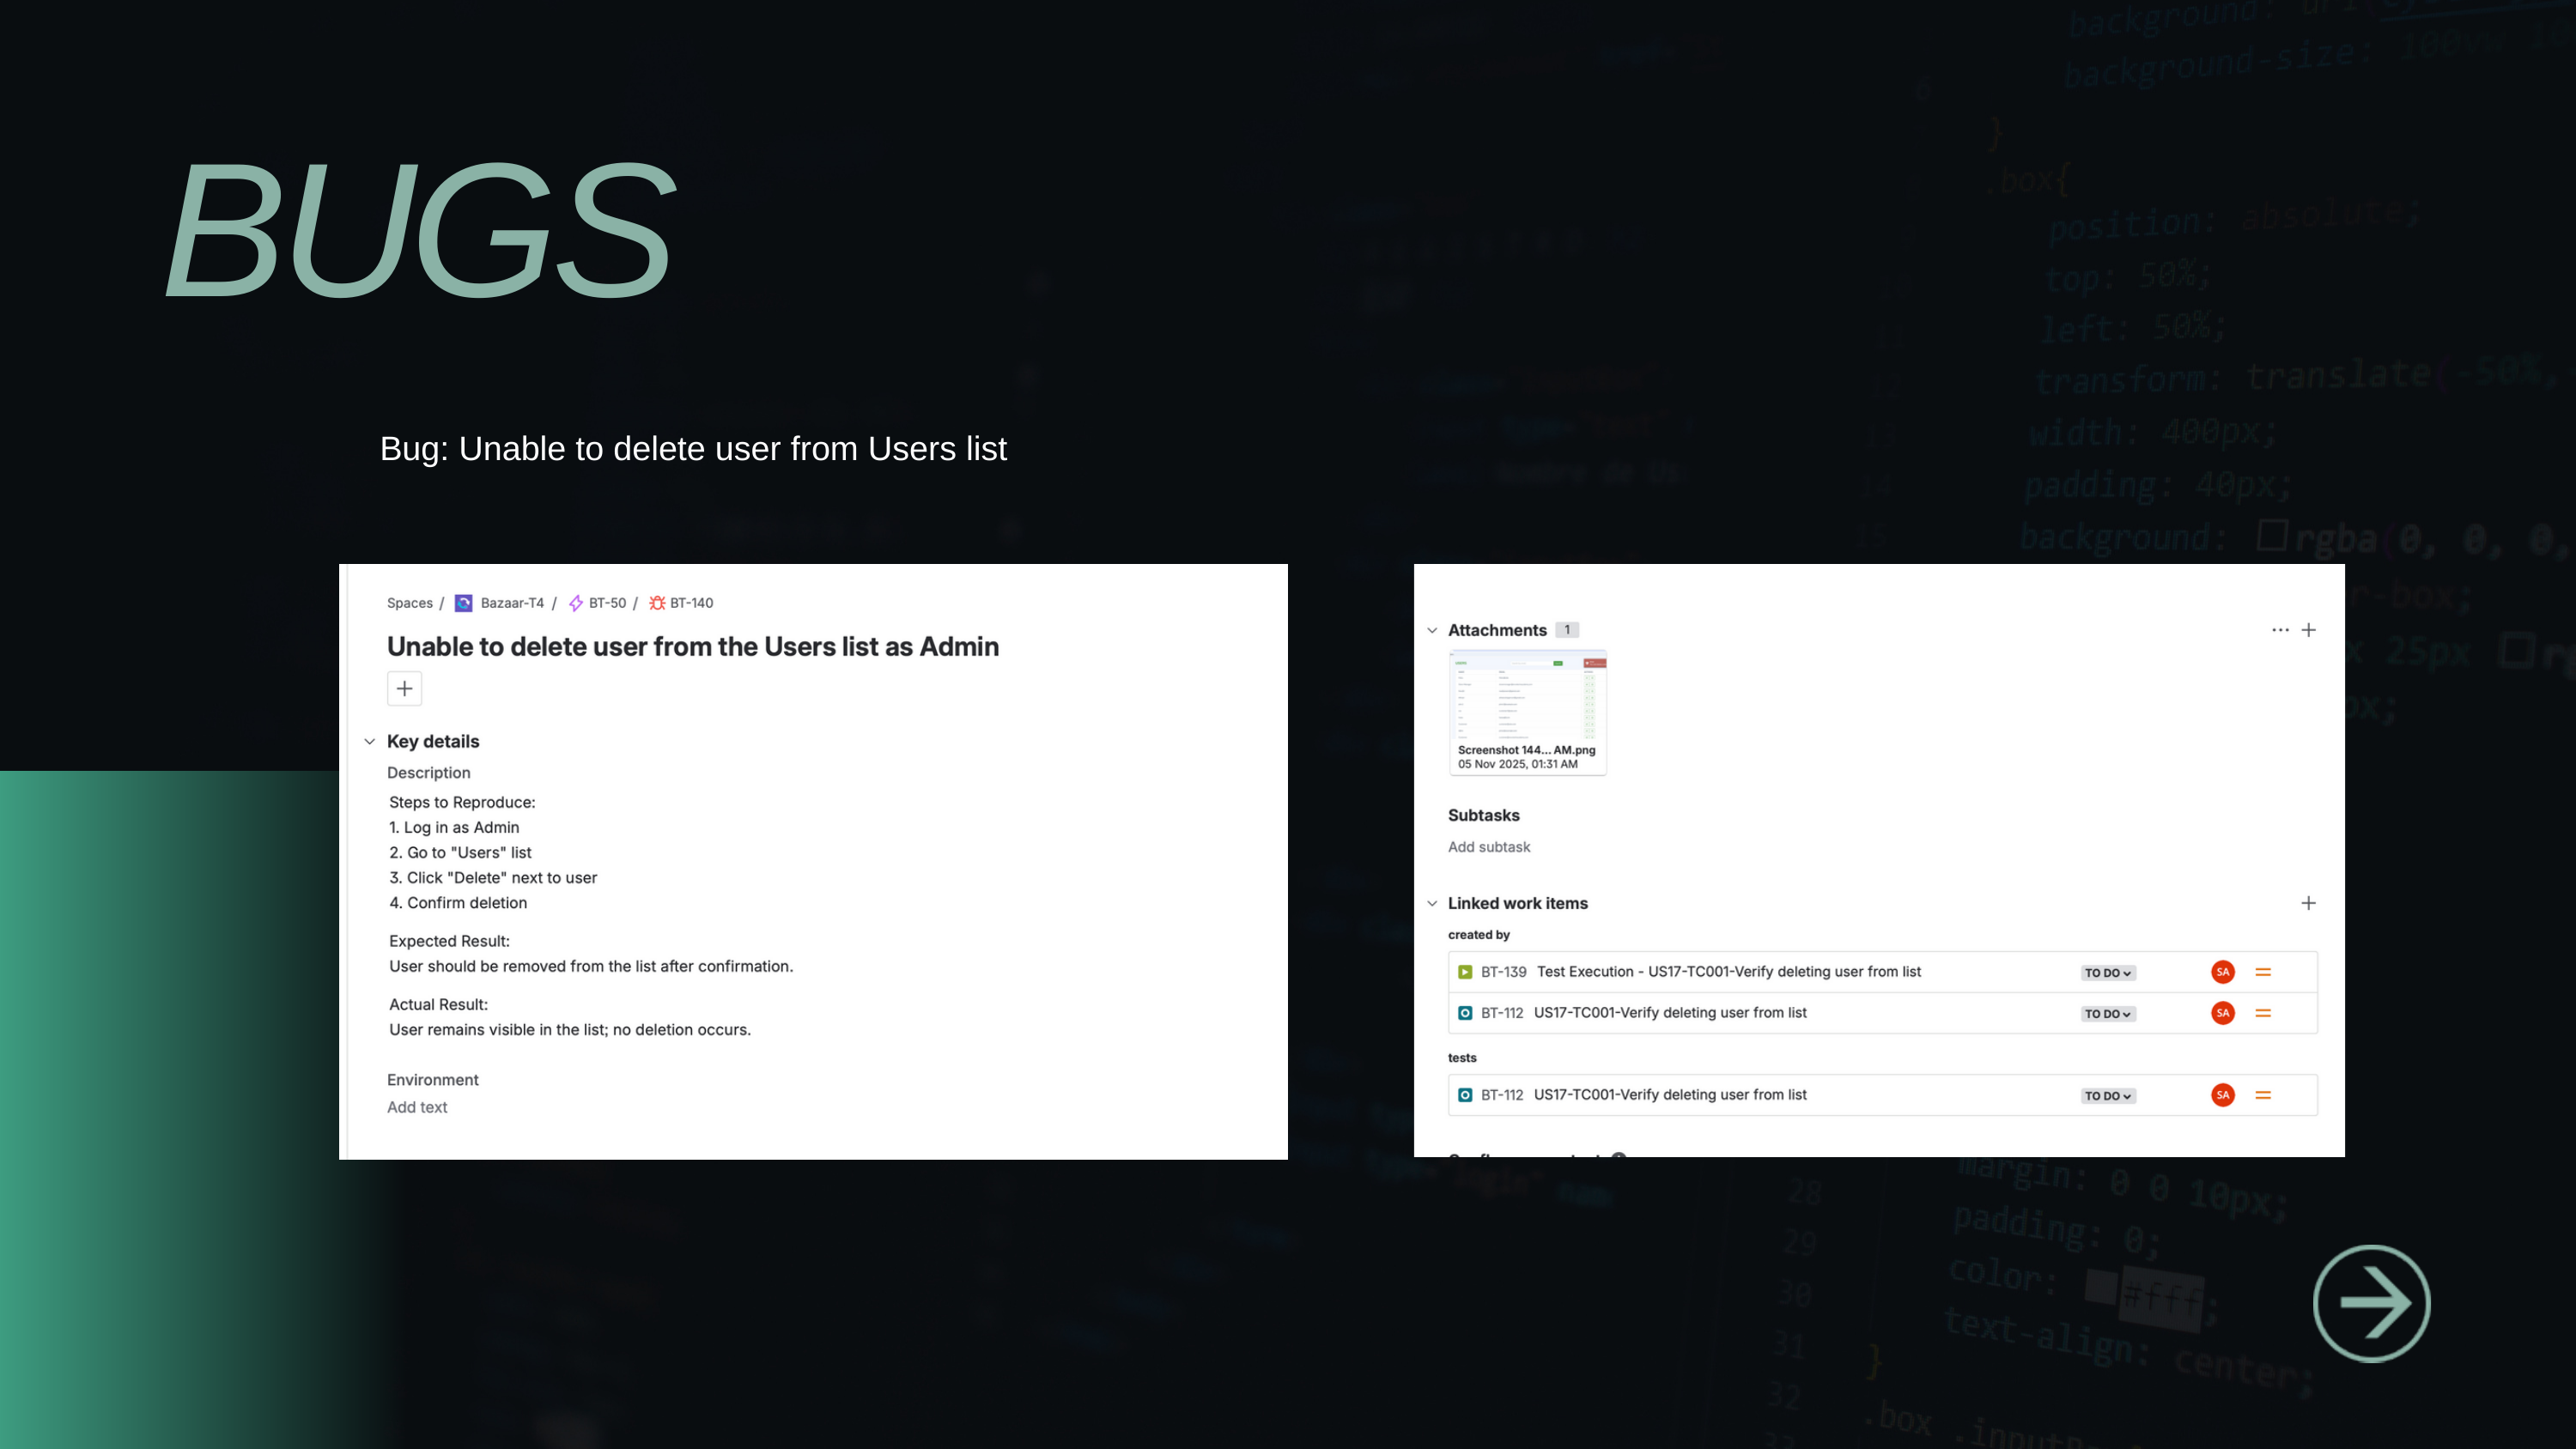

BUGS

Bug: Unable to delete user from Users list